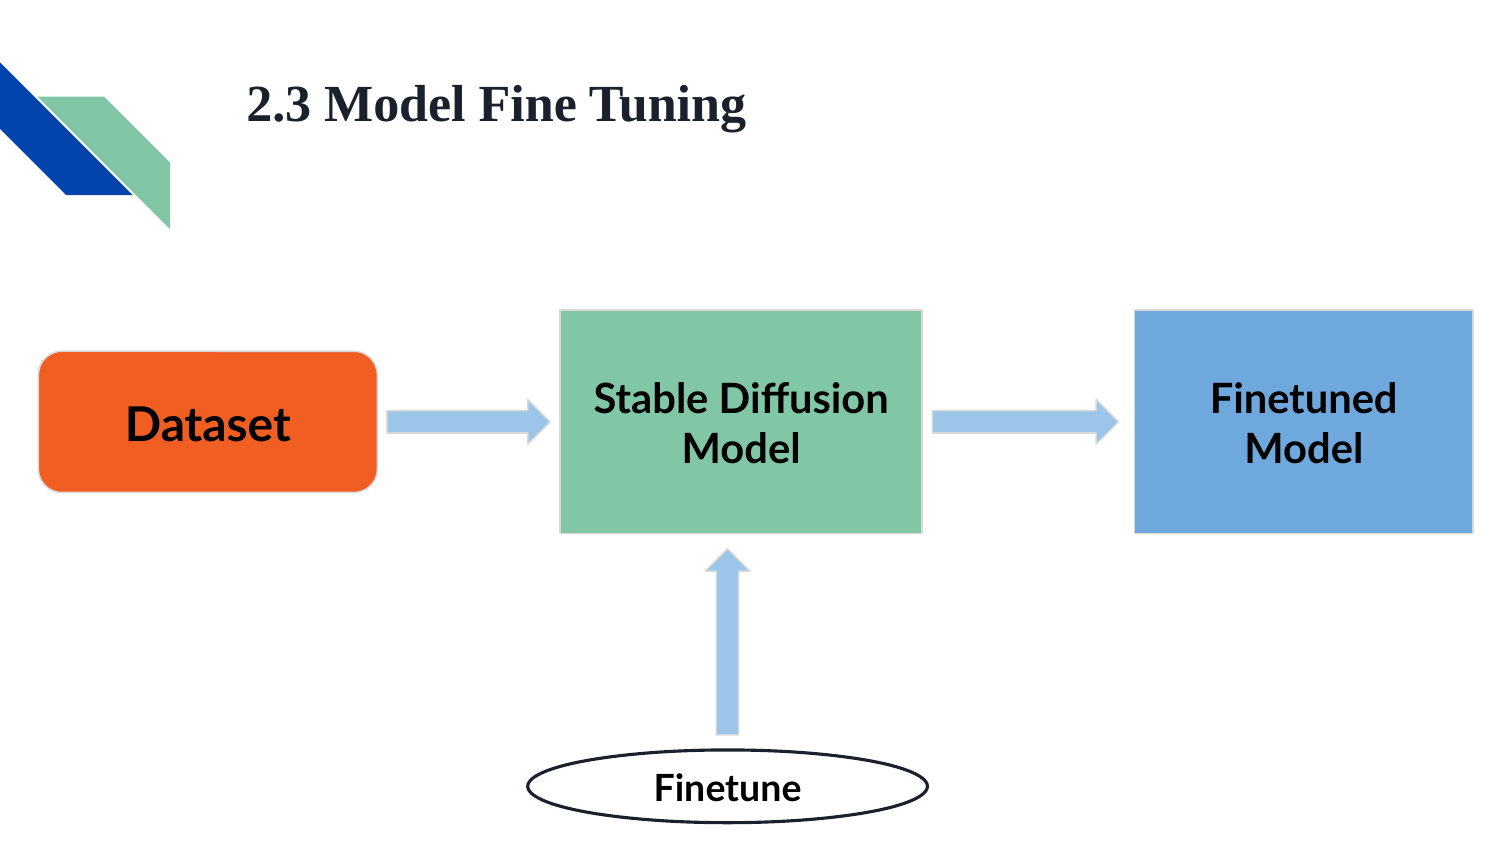

# 2.3 Model Fine Tuning
Stable Diffusion Model
Finetuned Model
Dataset

Finetune